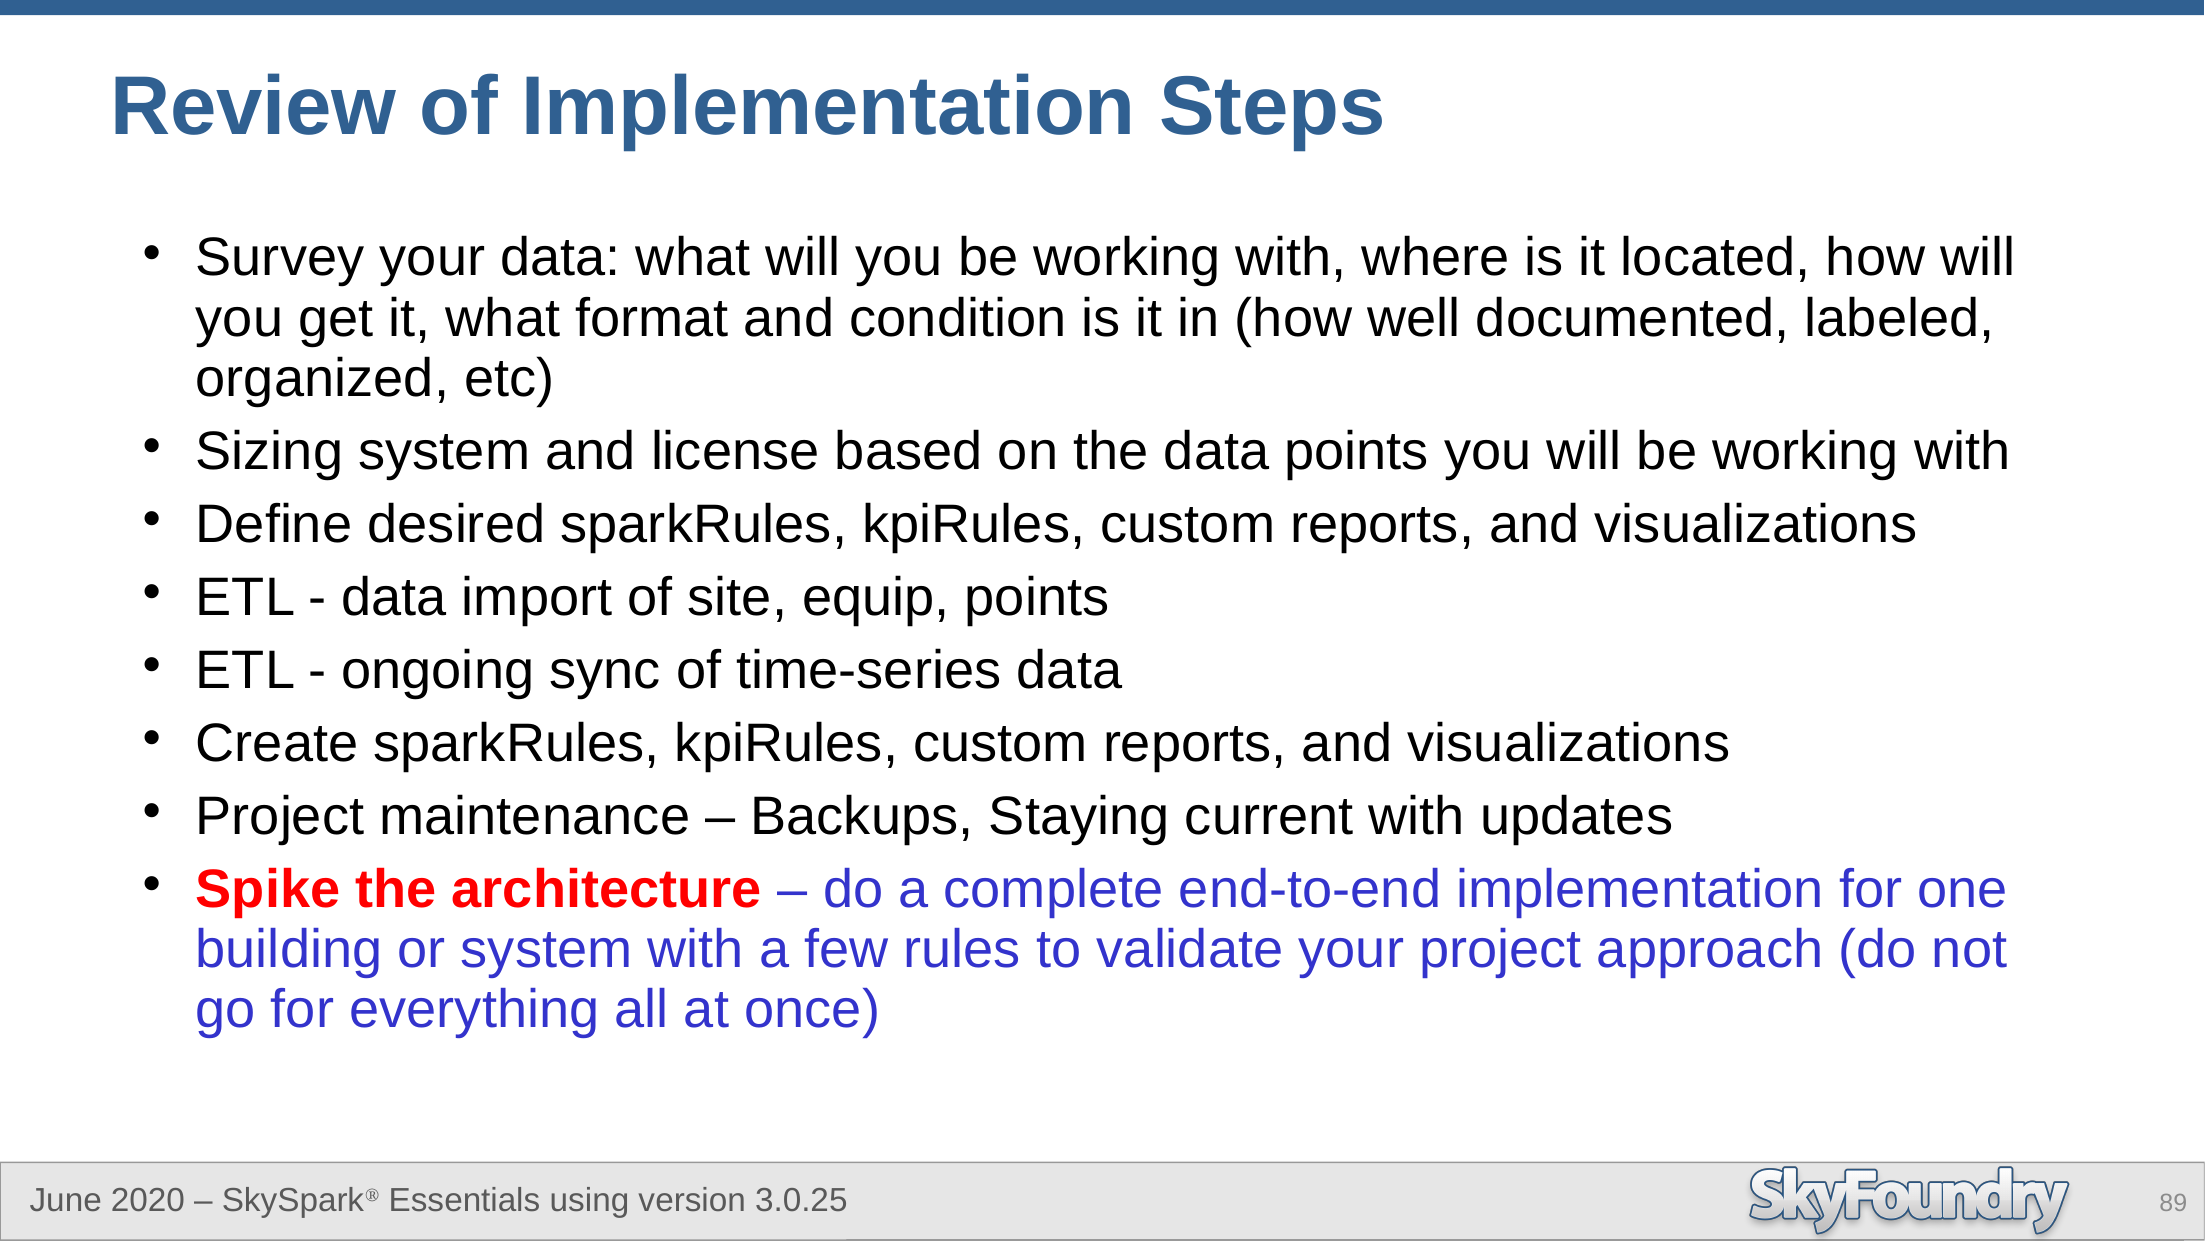

# Review of Implementation Steps
Survey your data: what will you be working with, where is it located, how will you get it, what format and condition is it in (how well documented, labeled, organized, etc)
Sizing system and license based on the data points you will be working with
Define desired sparkRules, kpiRules, custom reports, and visualizations
ETL - data import of site, equip, points
ETL - ongoing sync of time-series data
Create sparkRules, kpiRules, custom reports, and visualizations
Project maintenance – Backups, Staying current with updates
Spike the architecture – do a complete end-to-end implementation for one building or system with a few rules to validate your project approach (do not go for everything all at once)

89